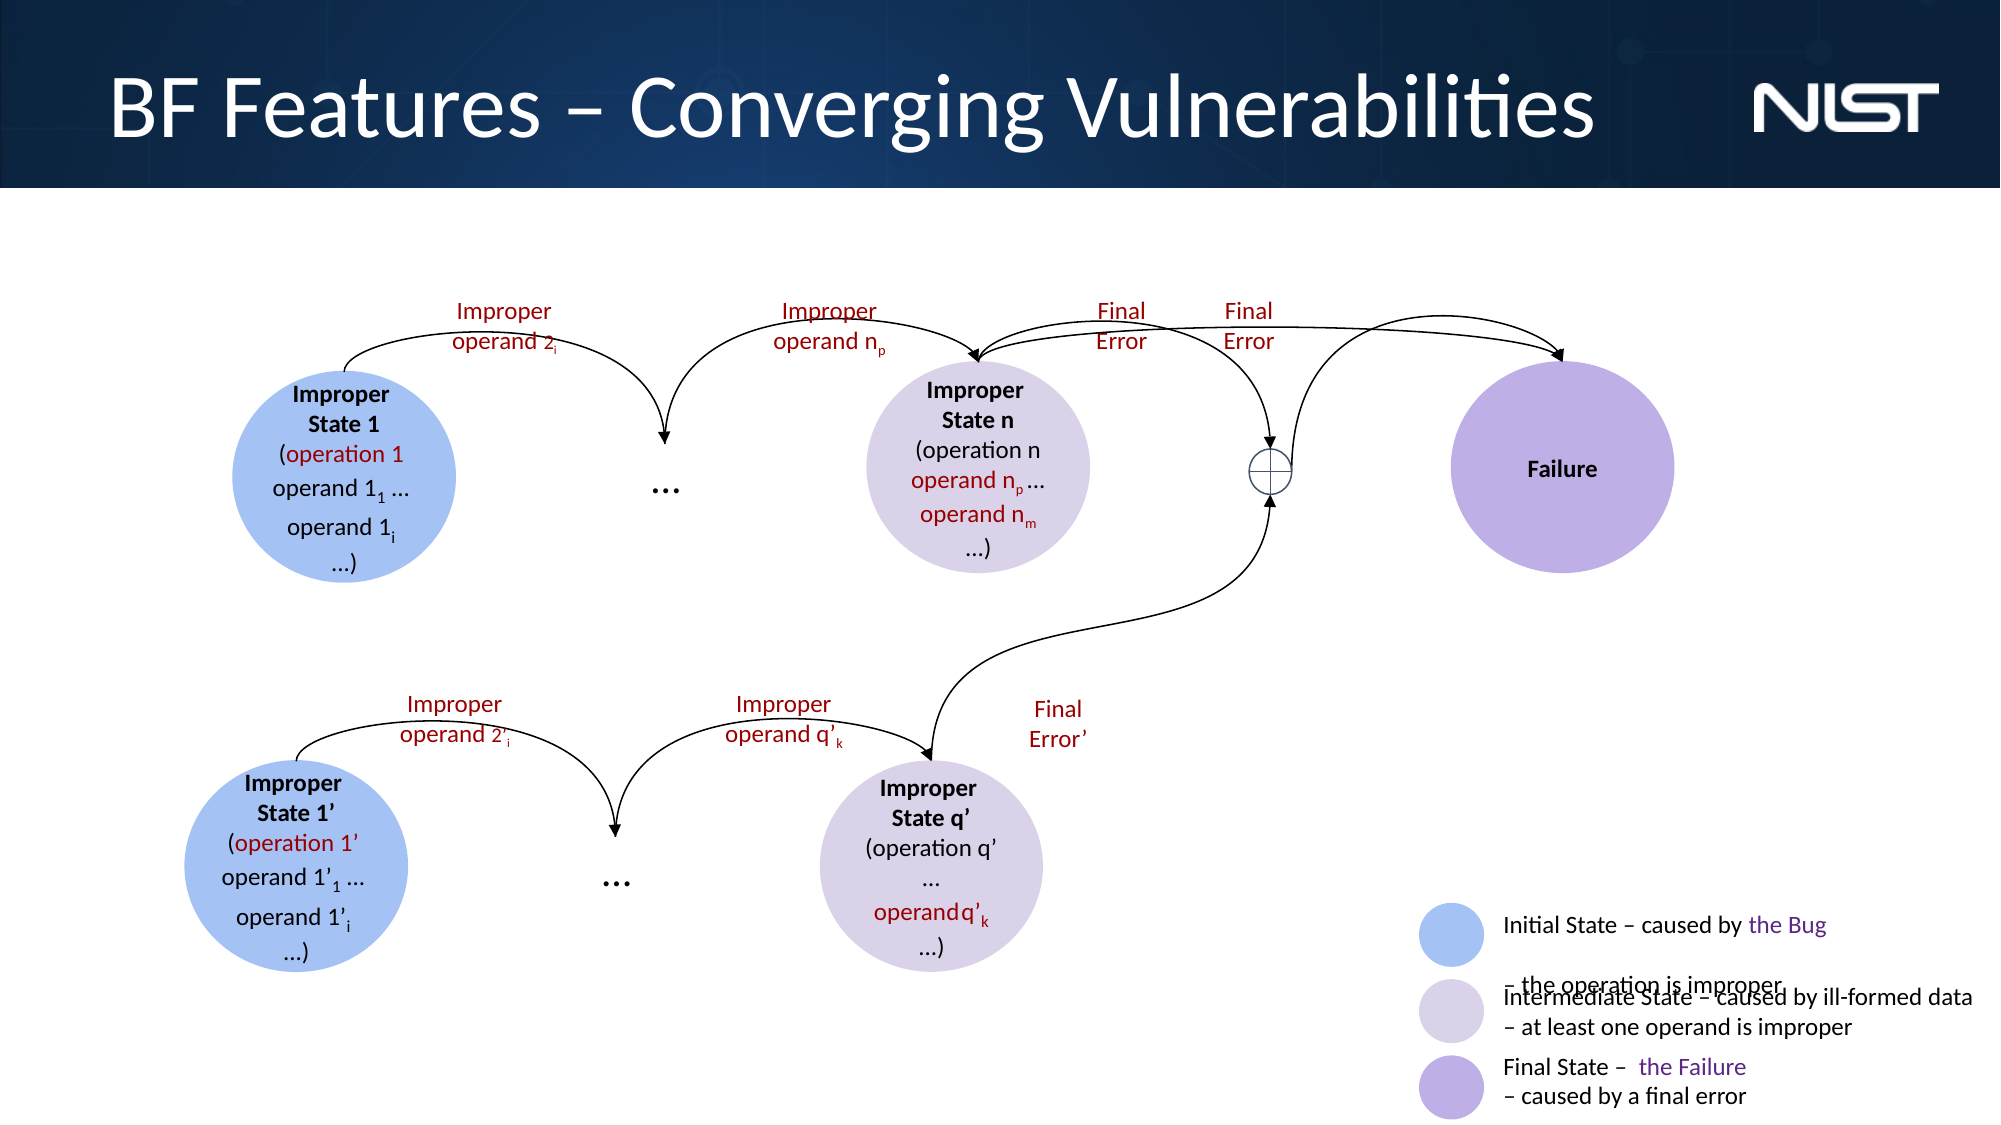

# BF Features – Converging Vulnerabilities
Improper operand 2i
Improper operand np
Final Error
Final Error
Improper
State n
(operation n
operand np ...
operand nm
...)
Failure
Improper
State 1
(operation 1
operand 11 ...
operand 1i
...)
…

Improper operand 2’i
Improper operand q’k
Final Error’
Improper
State 1’
(operation 1’
operand 1’1 ...
operand 1’i
...)
Improper
State q’
(operation q’
…
operand q’k
...)
…
Initial State – caused by the Bug
– the operation is improper

Intermediate State – caused by ill-formed data
– at least one operand is improper

Final State –  the Failure
– caused by a final error